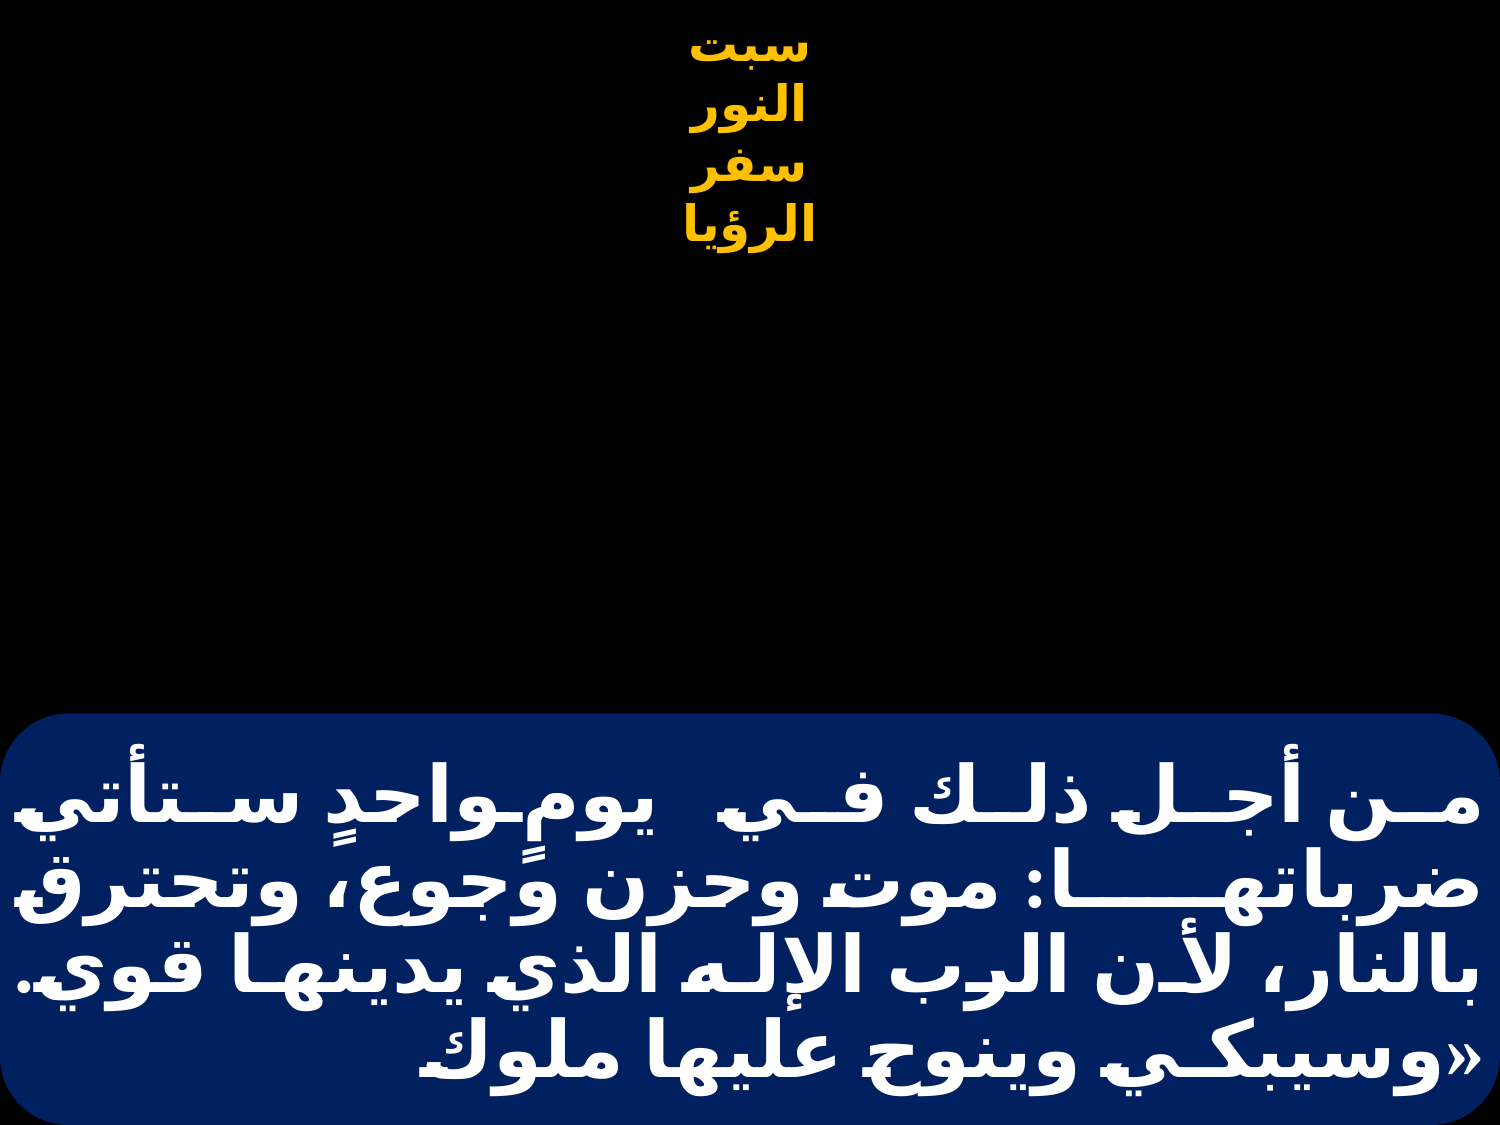

# من أجل ذلك في يومٍ واحدٍ ستأتي ضرباتها: موت وحزن وجوع، وتحترق بالنار، لأن الرب الإله الذي يدينها قوي. «وسيبكـي وينوح عليها ملوك